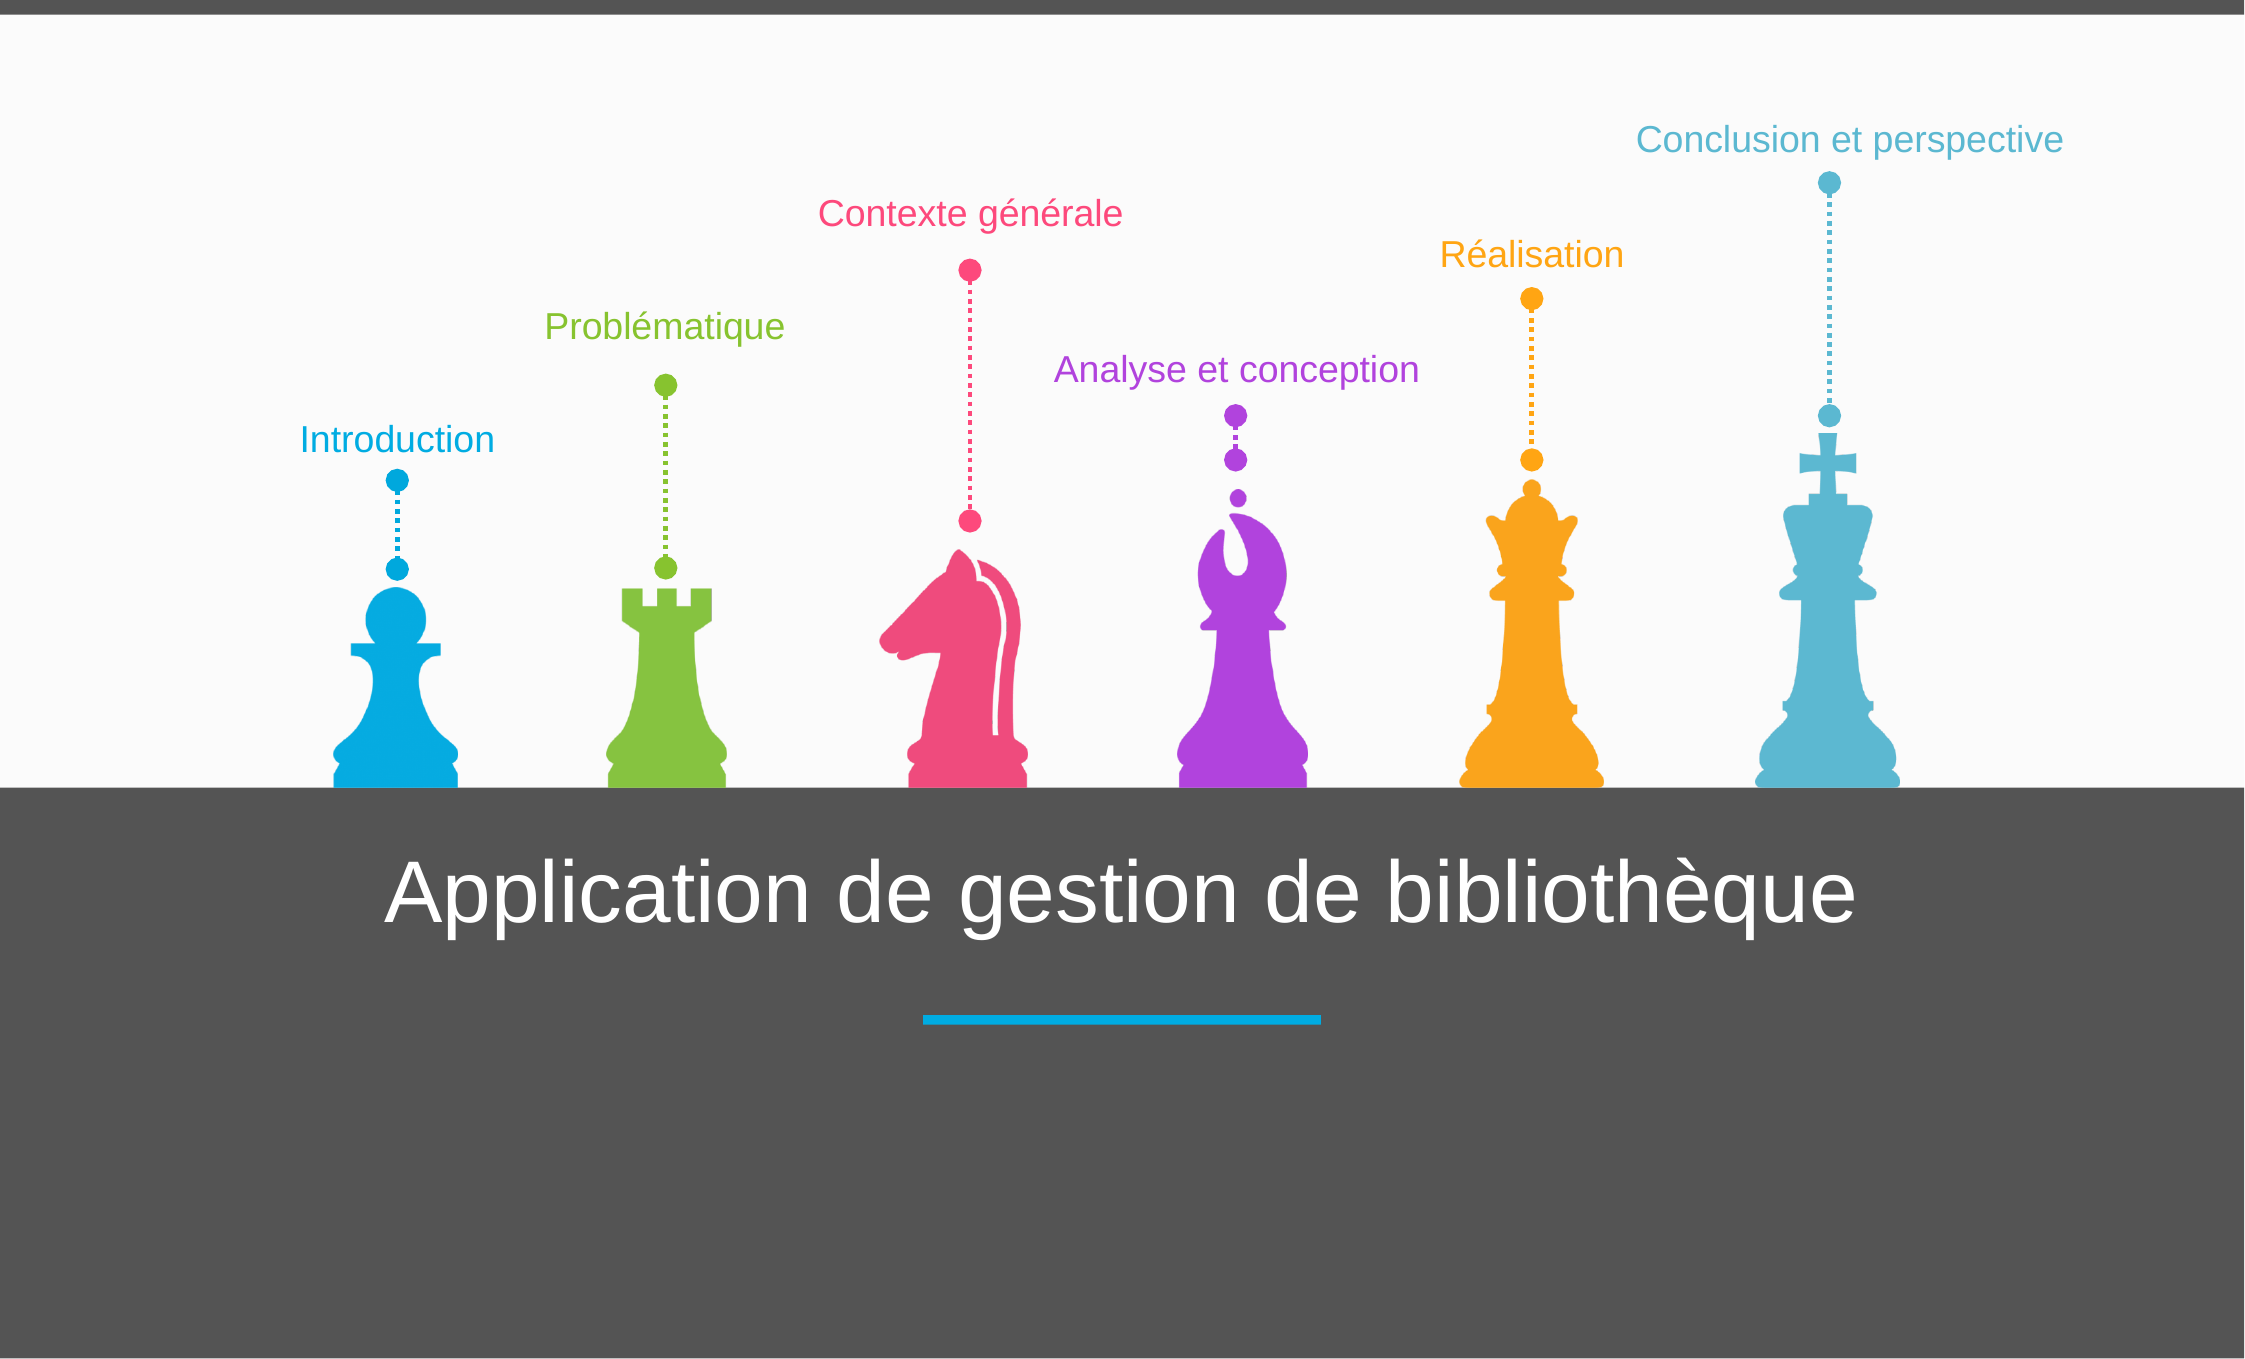

Conclusion et perspective
Contexte générale
Réalisation
Problématique
Analyse et conception
Introduction
# Application de gestion de bibliothèque